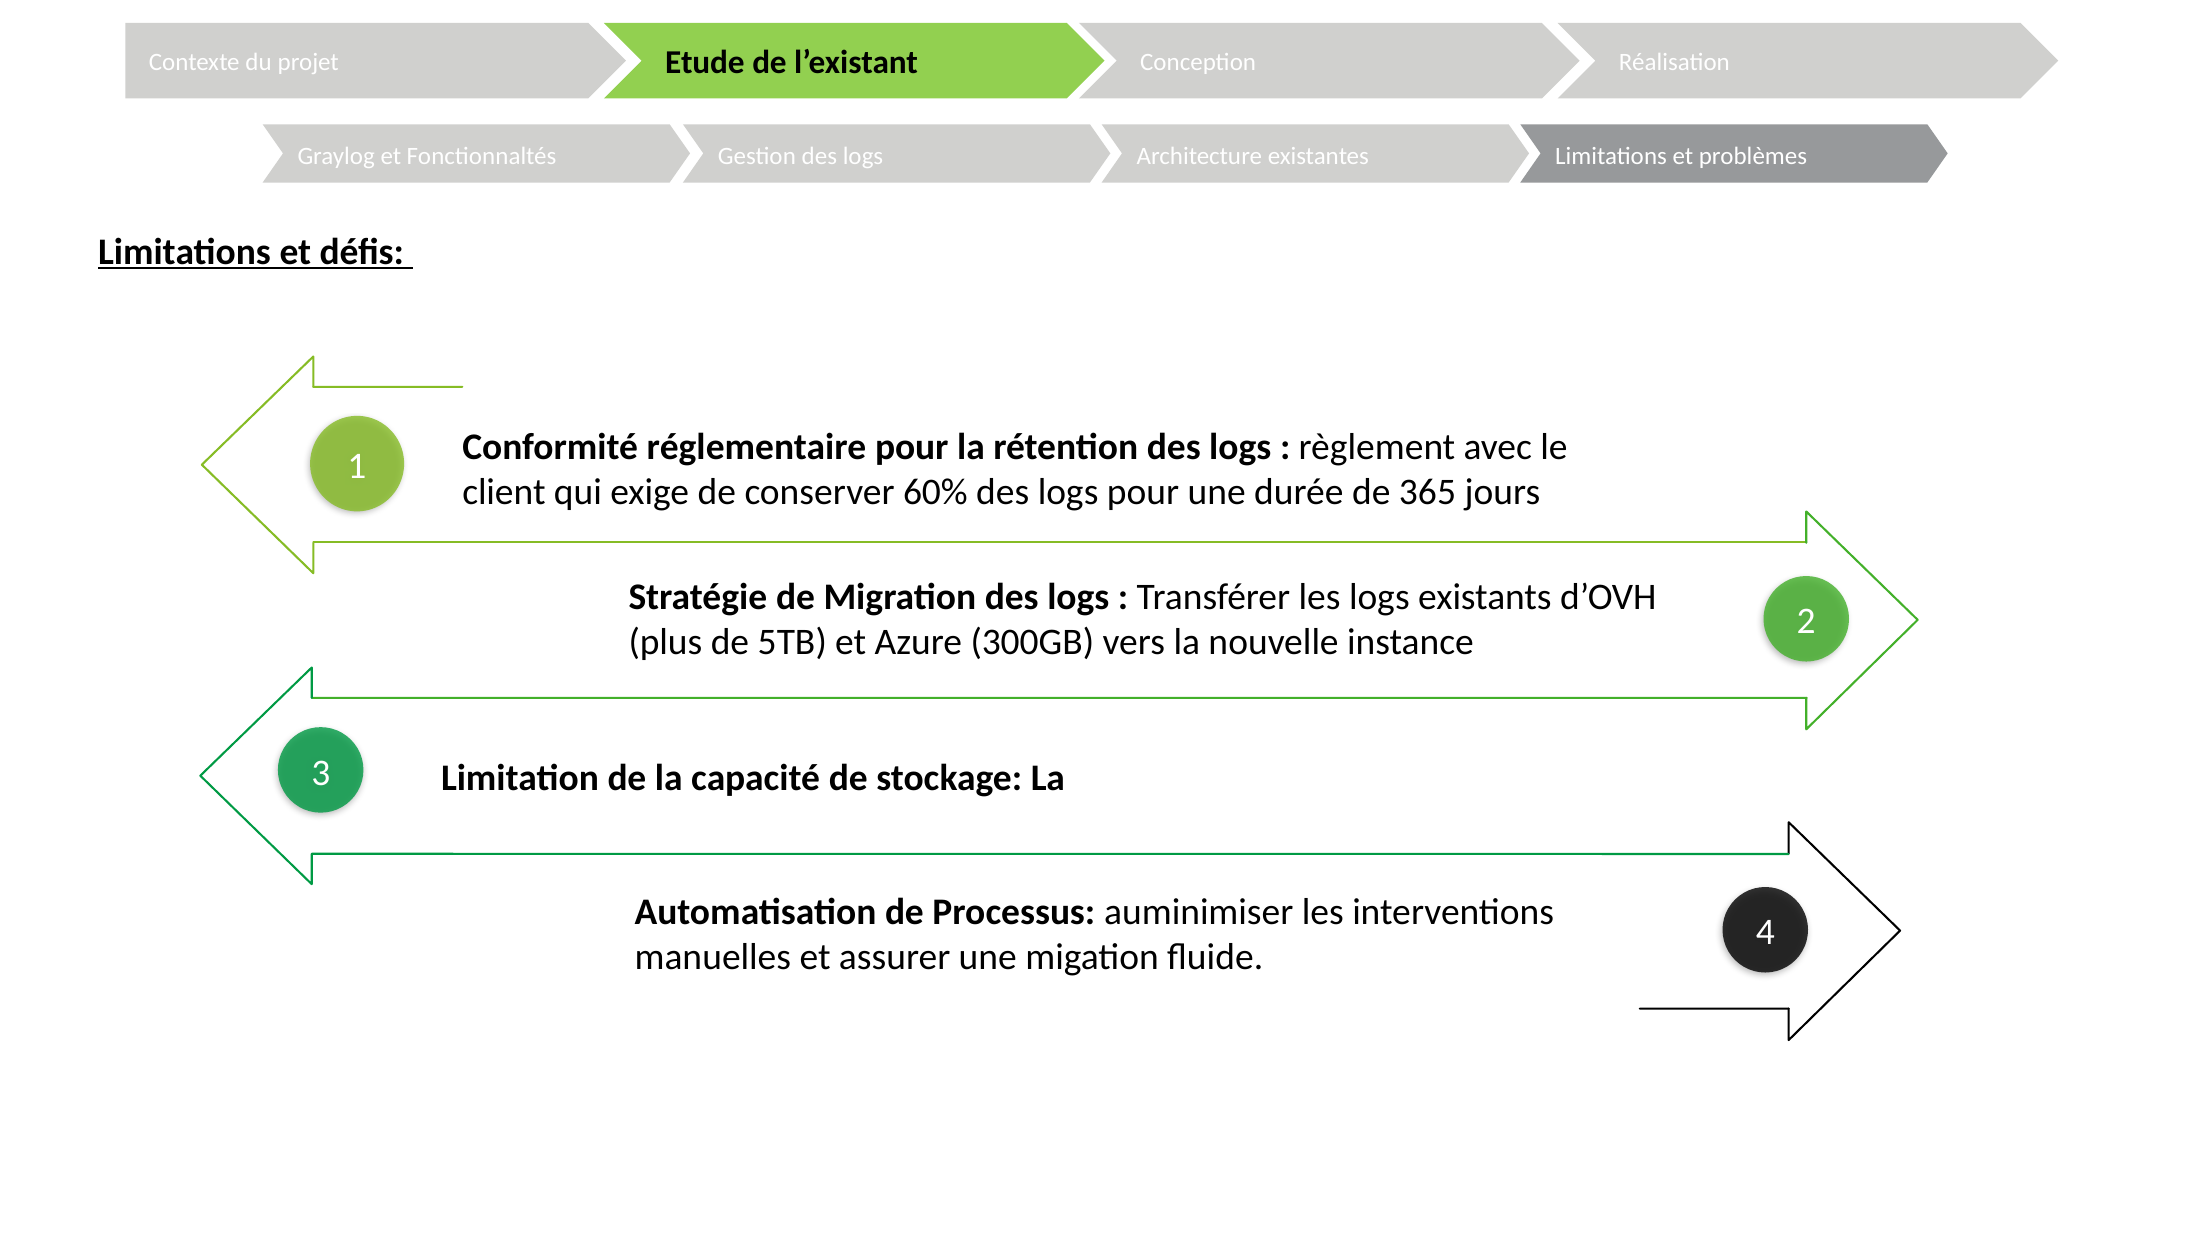

Contexte du projet
Etude de l’existant
Conception
Graylog et Fonctionnaltés
Gestion des logs
Architecture existantes
Limitations et problèmes
Réalisation
Limitations et défis:

1
Conformité réglementaire pour la rétention des logs : règlement avec le client qui exige de conserver 60% des logs pour une durée de 365 jours

Stratégie de Migration des logs : Transférer les logs existants d’OVH (plus de 5TB) et Azure (300GB) vers la nouvelle instance
2

3
Limitation de la capacité de stockage: La

Automatisation de Processus: auminimiser les interventions manuelles et assurer une migation fluide.
4